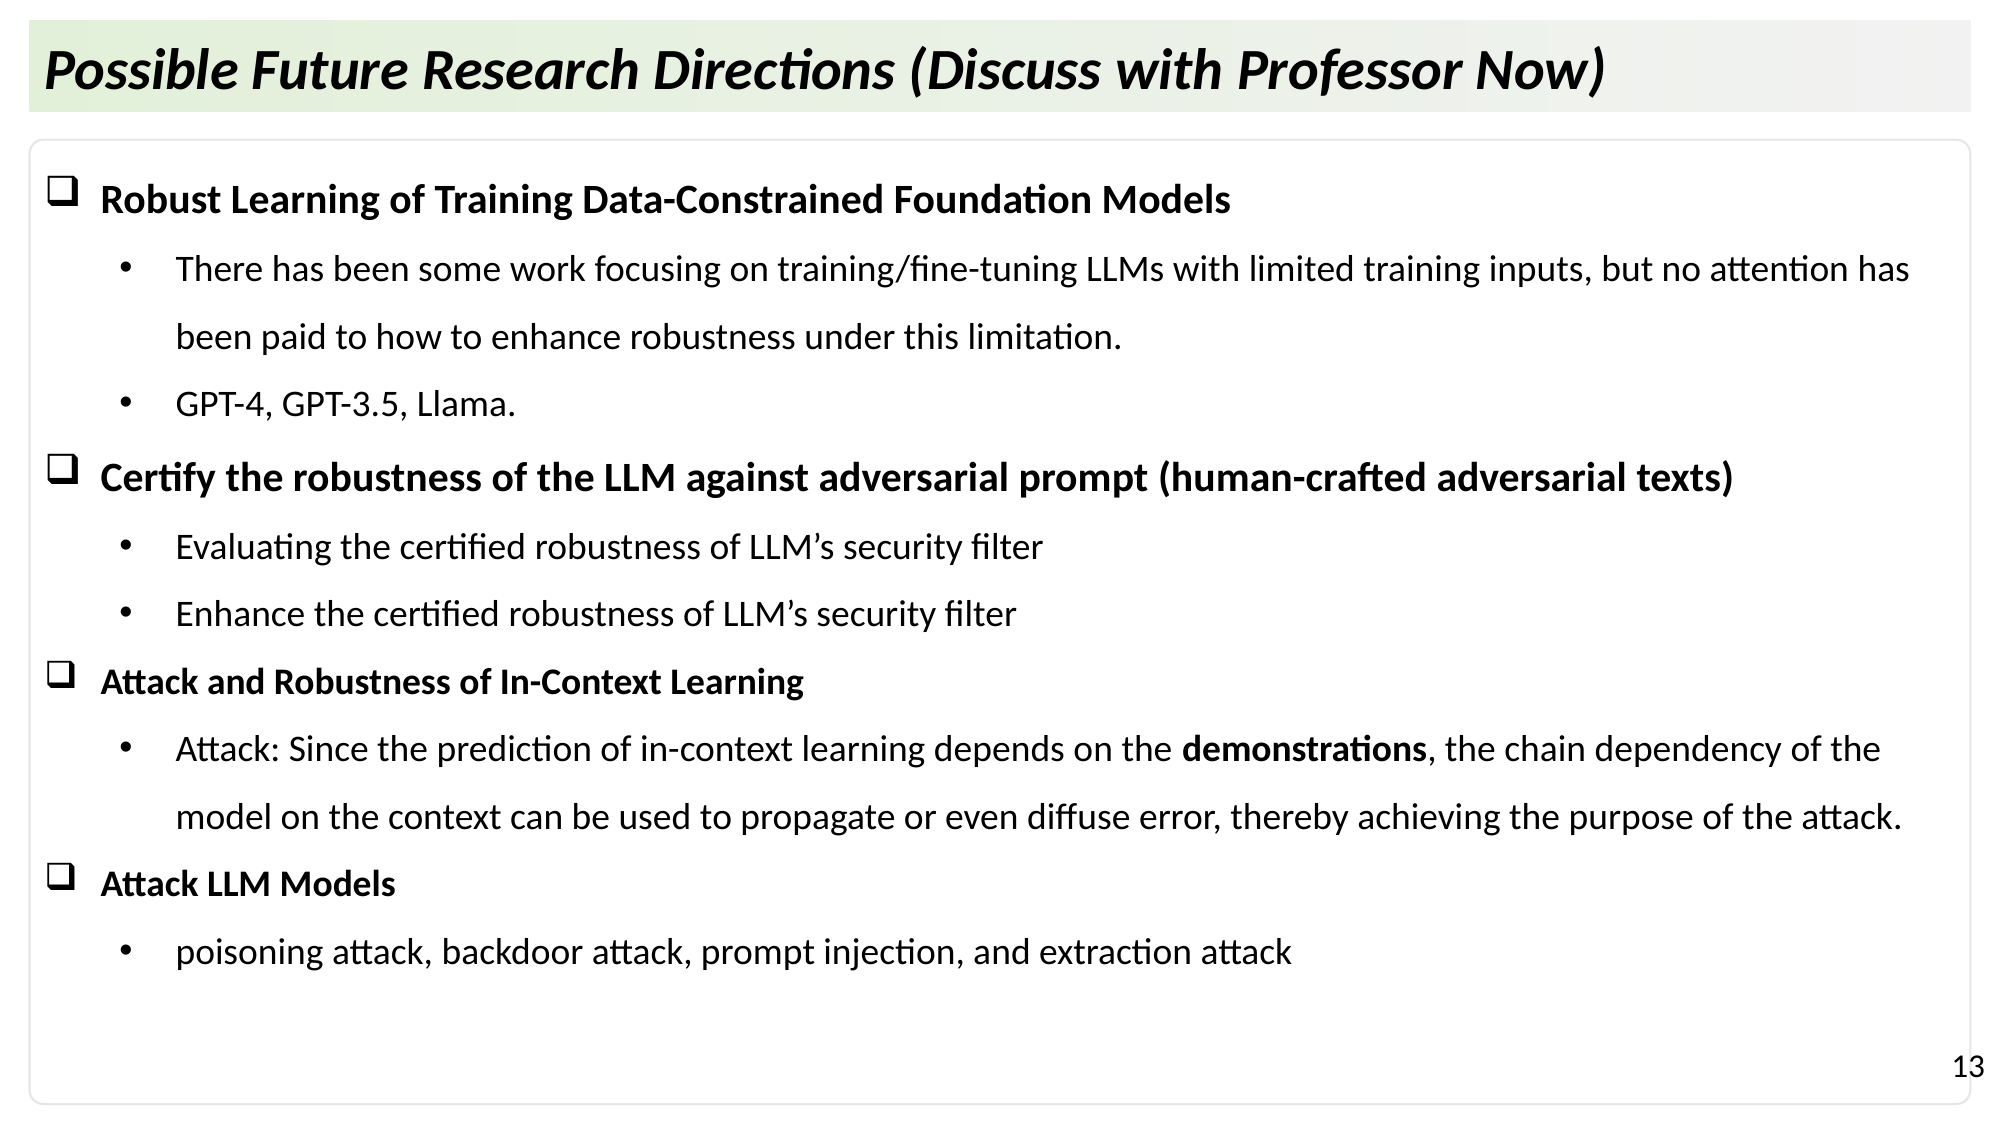

Possible Future Research Directions (Discuss with Professor Now)
Robust Learning of Training Data-Constrained Foundation Models
There has been some work focusing on training/fine-tuning LLMs with limited training inputs, but no attention has been paid to how to enhance robustness under this limitation.
GPT-4, GPT-3.5, Llama.
Certify the robustness of the LLM against adversarial prompt (human-crafted adversarial texts)
Evaluating the certified robustness of LLM’s security filter
Enhance the certified robustness of LLM’s security filter
Attack and Robustness of In-Context Learning
Attack: Since the prediction of in-context learning depends on the demonstrations, the chain dependency of the model on the context can be used to propagate or even diffuse error, thereby achieving the purpose of the attack.
Attack LLM Models
poisoning attack, backdoor attack, prompt injection, and extraction attack

13